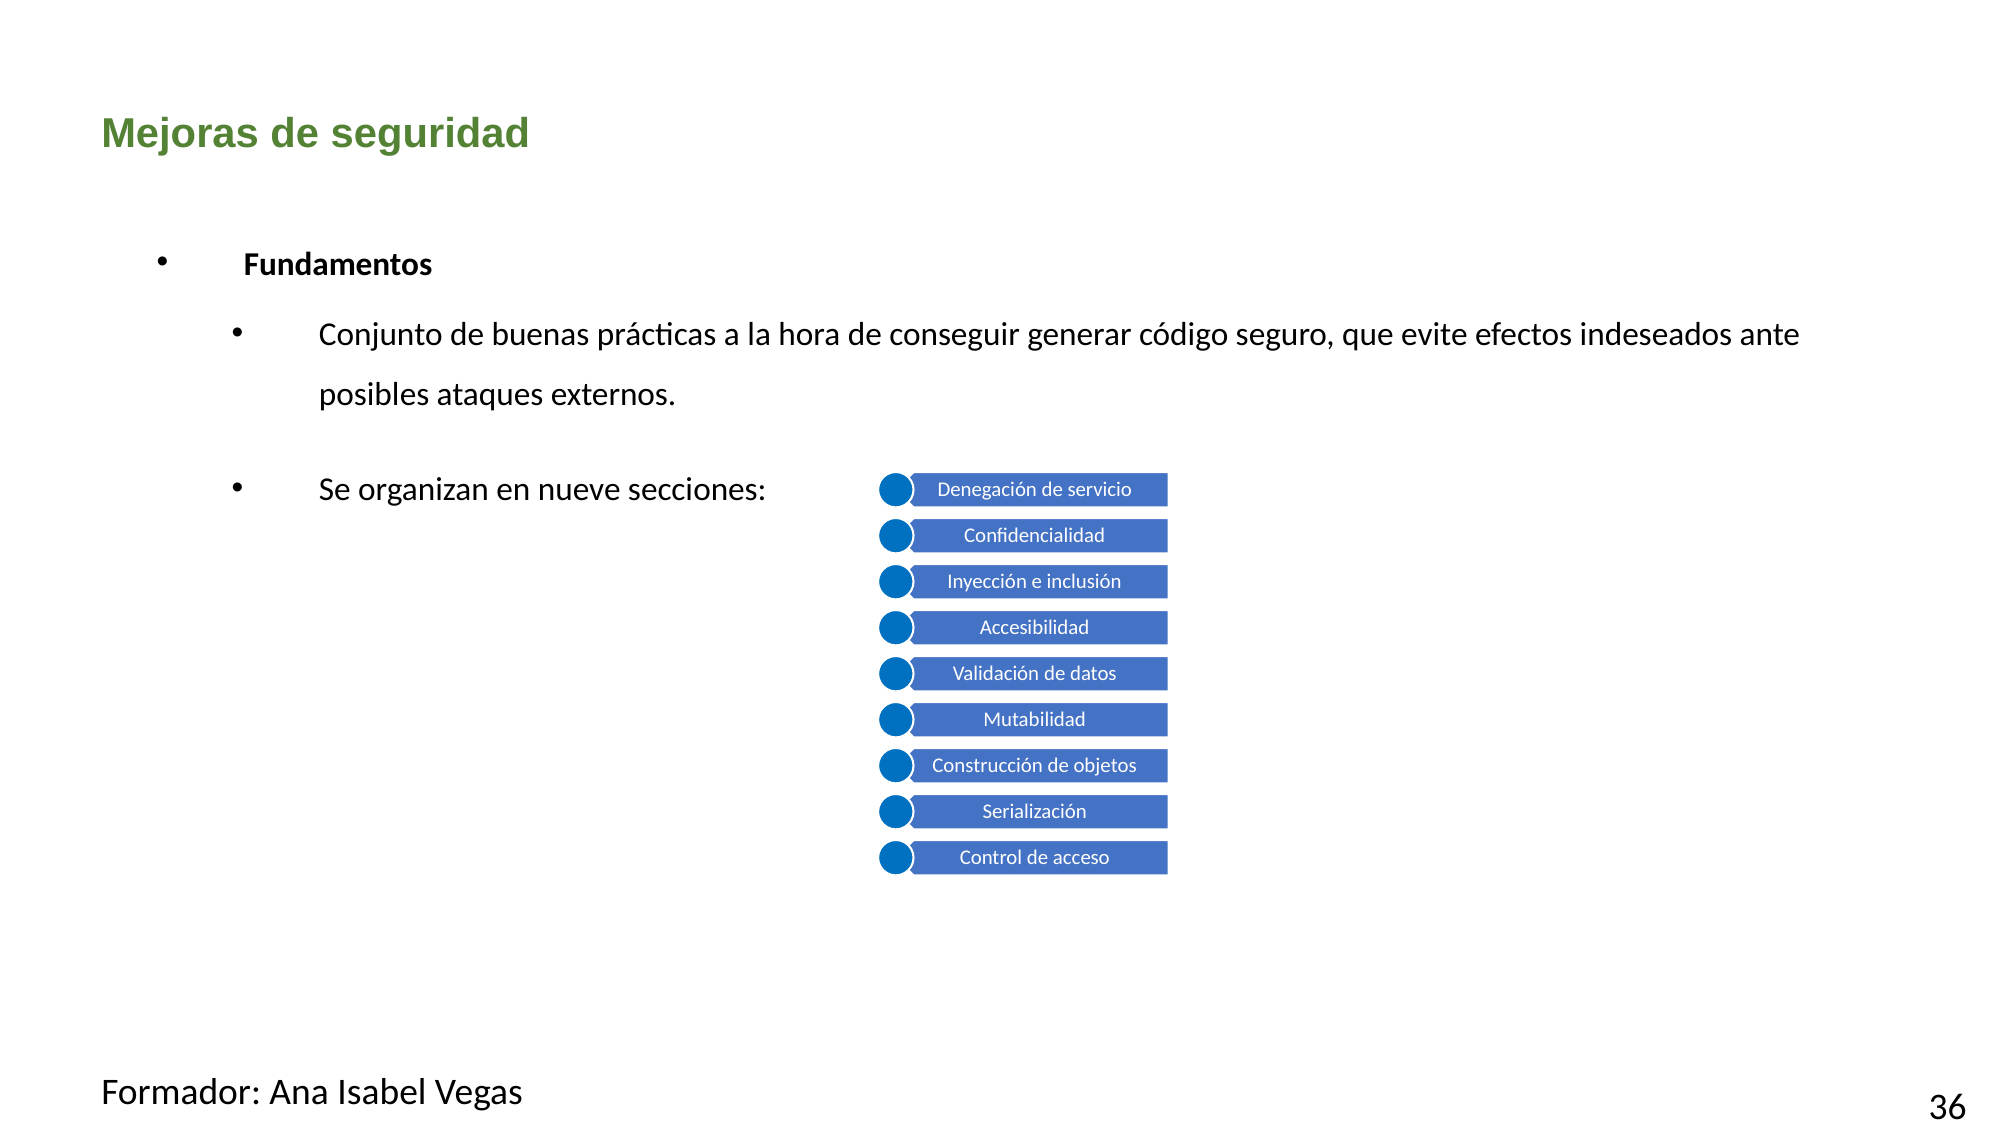

# Mejoras de seguridad
Fundamentos
Conjunto de buenas prácticas a la hora de conseguir generar código seguro, que evite efectos indeseados ante posibles ataques externos.
Se organizan en nueve secciones:

Denegación de servicio
Confidencialidad
Inyección e inclusión
Accesibilidad
Validación de datos
Mutabilidad
Construcción de objetos
Serialización
Control de acceso
Formador: Ana Isabel Vegas

36